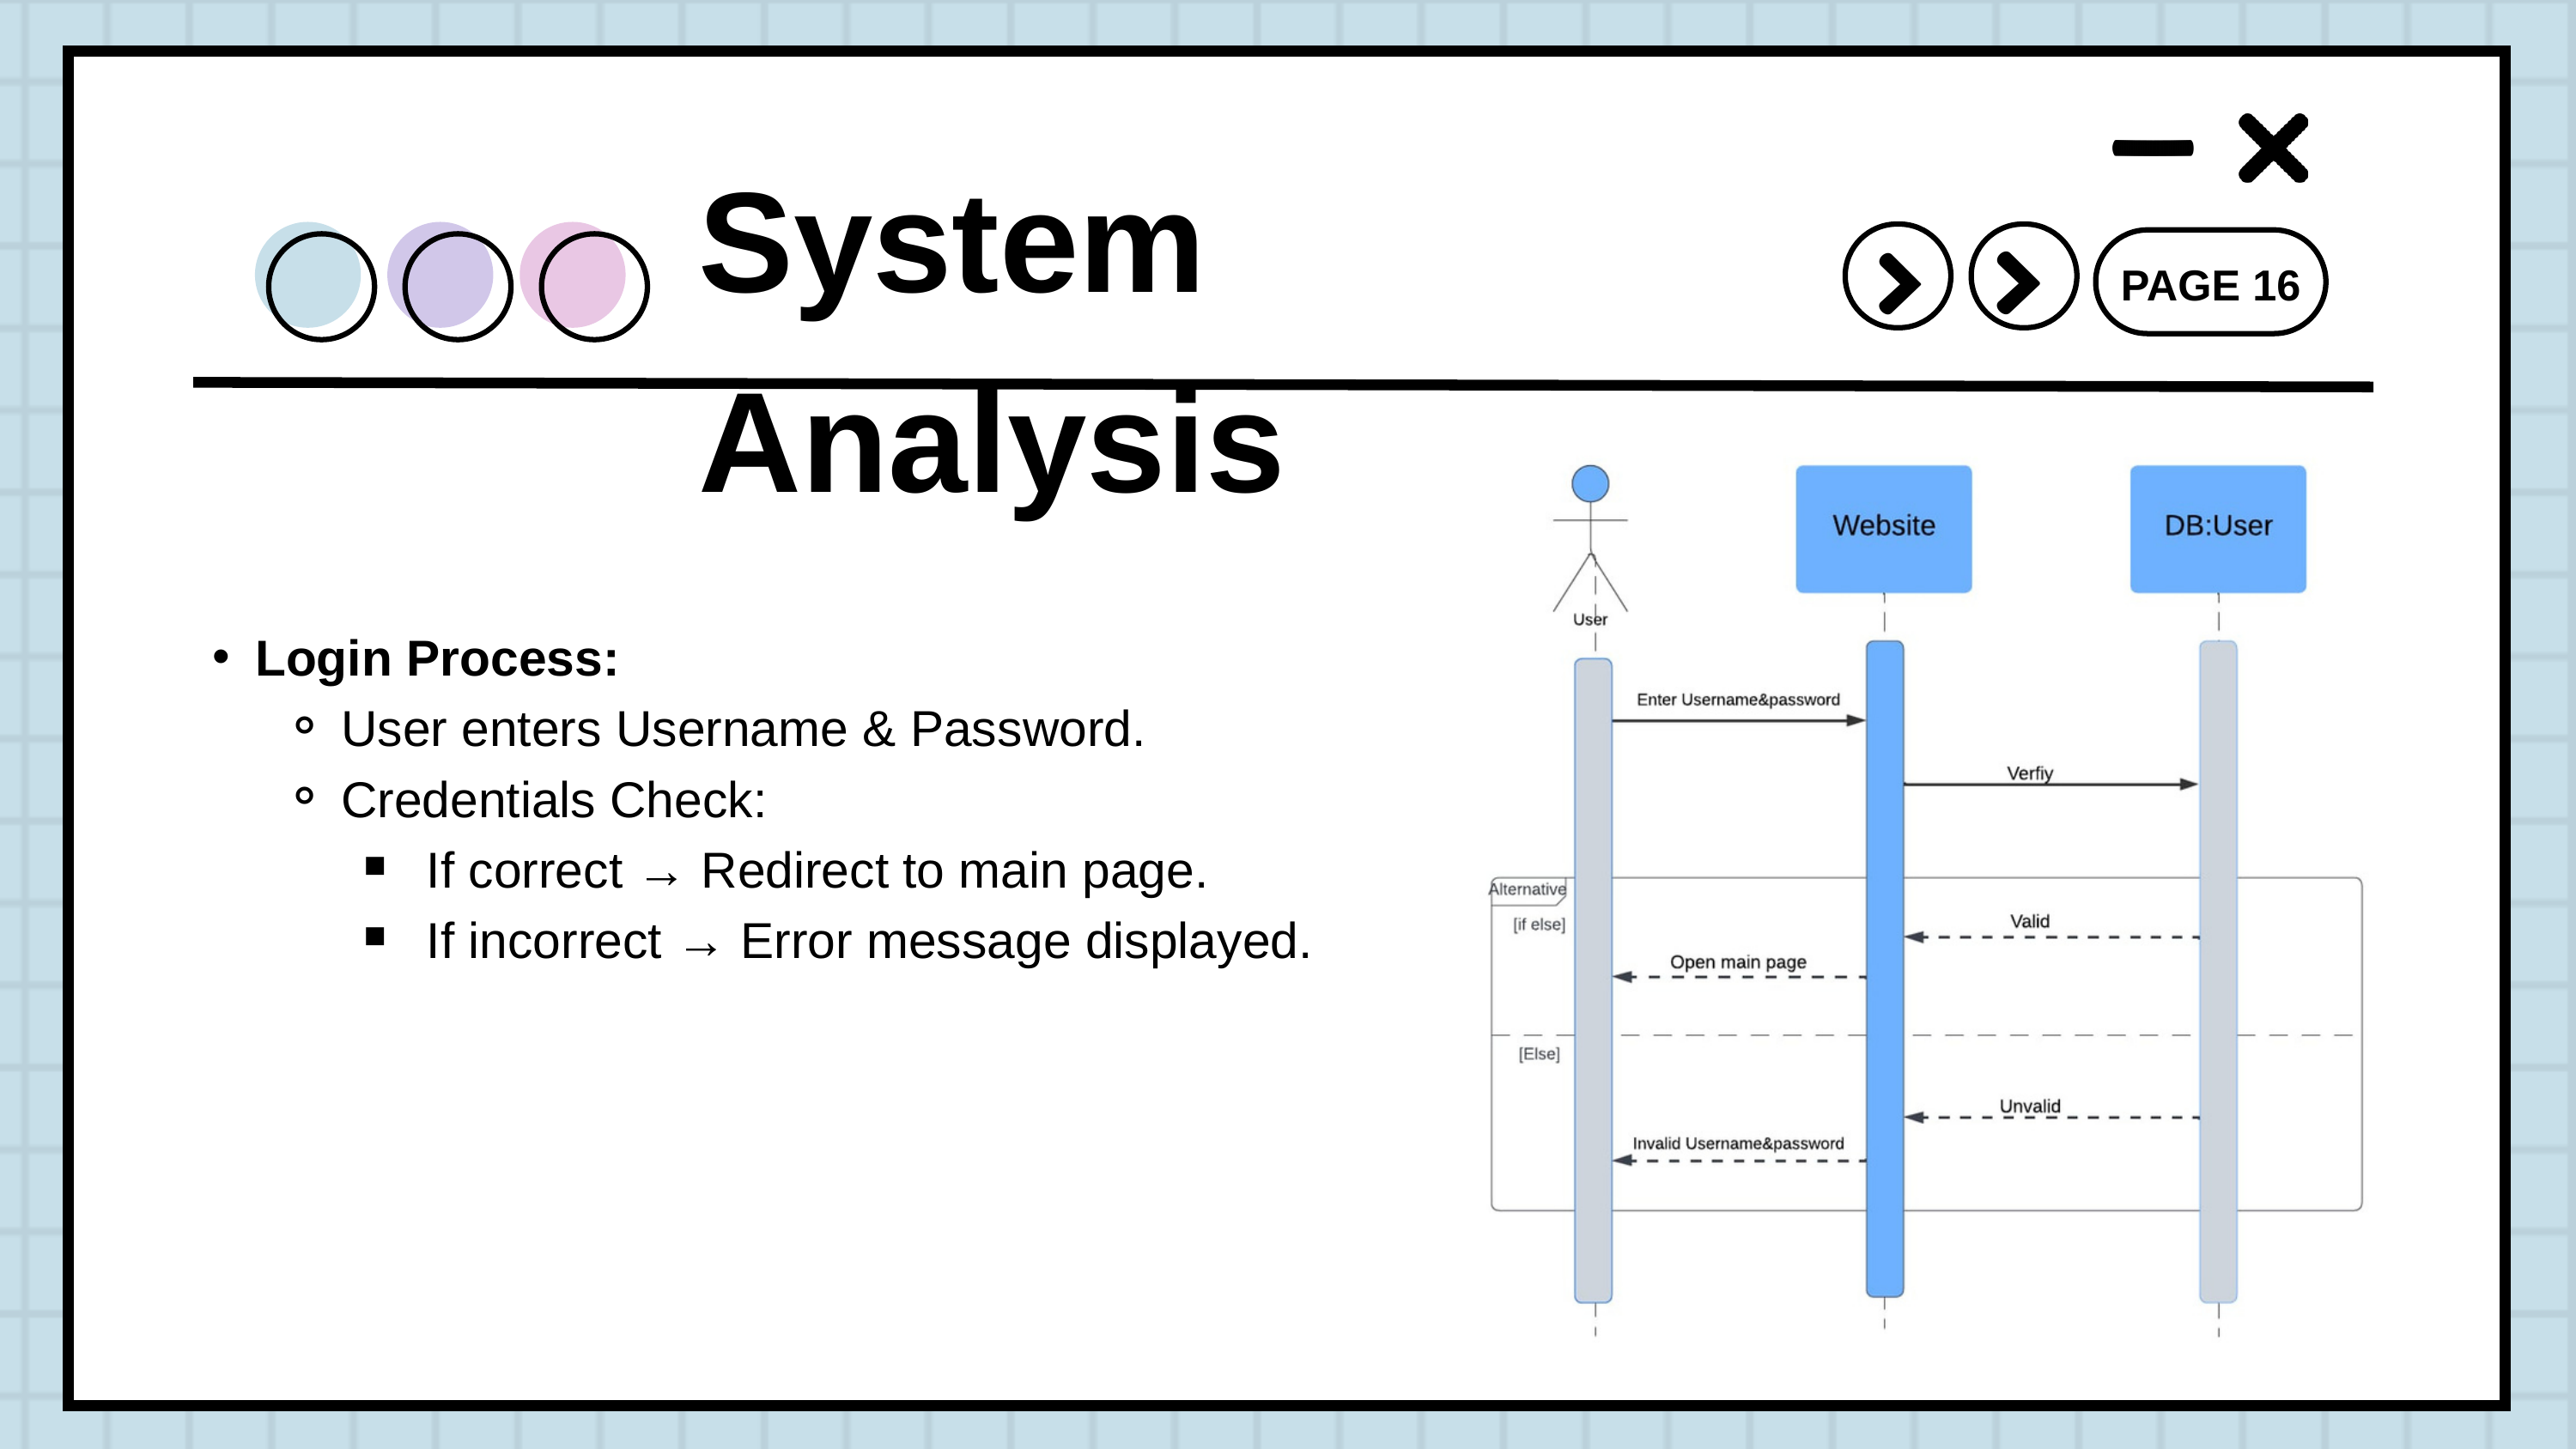

System Analysis

PAGE 16

Login Process:
User enters Username & Password.
Credentials Check:
If correct → Redirect to main page.
If incorrect → Error message displayed.